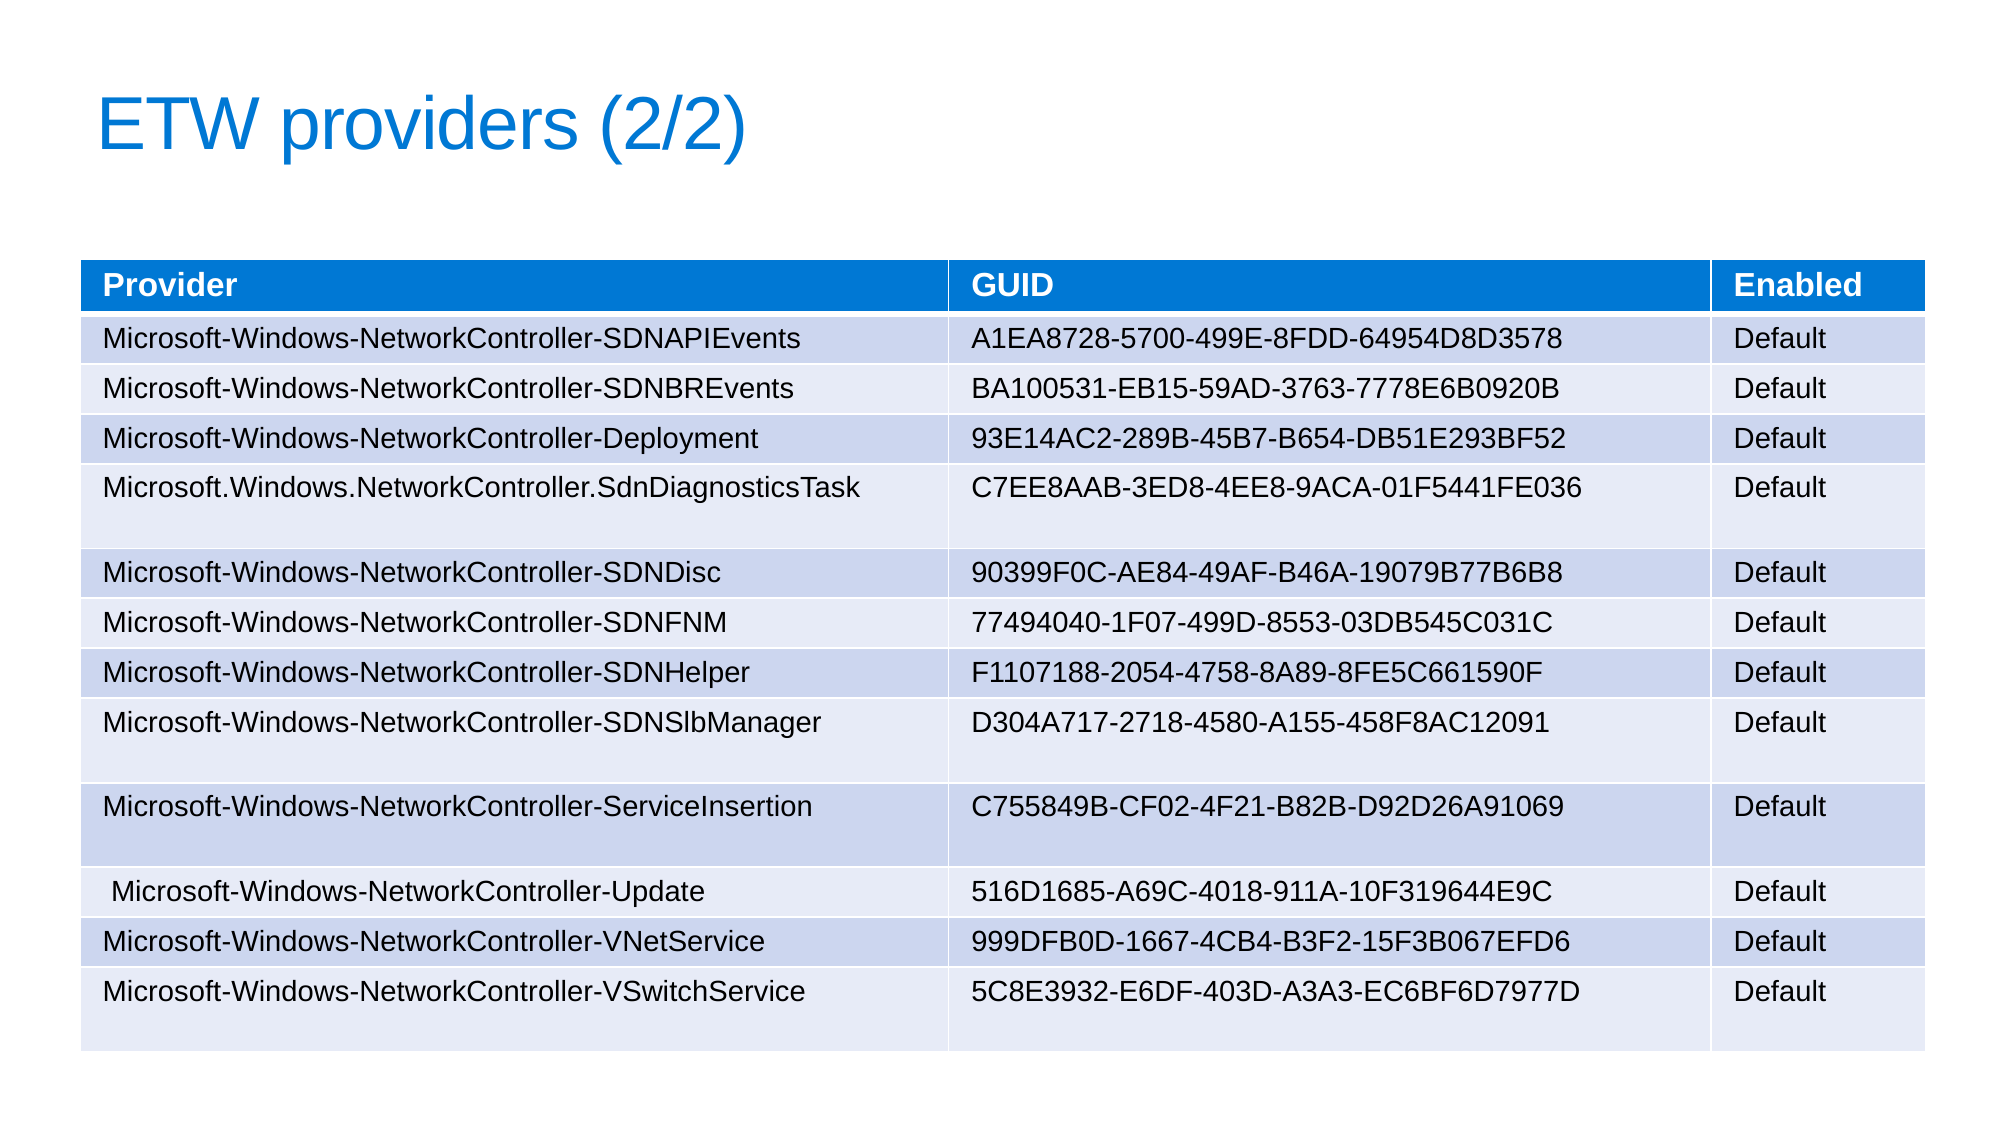

# ETW providers (2/2)
| Provider | GUID | Enabled |
| --- | --- | --- |
| Microsoft-Windows-NetworkController-SDNAPIEvents | A1EA8728-5700-499E-8FDD-64954D8D3578 | Default |
| Microsoft-Windows-NetworkController-SDNBREvents | BA100531-EB15-59AD-3763-7778E6B0920B | Default |
| Microsoft-Windows-NetworkController-Deployment | 93E14AC2-289B-45B7-B654-DB51E293BF52 | Default |
| Microsoft.Windows.NetworkController.SdnDiagnosticsTask | C7EE8AAB-3ED8-4EE8-9ACA-01F5441FE036 | Default |
| Microsoft-Windows-NetworkController-SDNDisc | 90399F0C-AE84-49AF-B46A-19079B77B6B8 | Default |
| Microsoft-Windows-NetworkController-SDNFNM | 77494040-1F07-499D-8553-03DB545C031C | Default |
| Microsoft-Windows-NetworkController-SDNHelper | F1107188-2054-4758-8A89-8FE5C661590F | Default |
| Microsoft-Windows-NetworkController-SDNSlbManager | D304A717-2718-4580-A155-458F8AC12091 | Default |
| Microsoft-Windows-NetworkController-ServiceInsertion | C755849B-CF02-4F21-B82B-D92D26A91069 | Default |
| Microsoft-Windows-NetworkController-Update | 516D1685-A69C-4018-911A-10F319644E9C | Default |
| Microsoft-Windows-NetworkController-VNetService | 999DFB0D-1667-4CB4-B3F2-15F3B067EFD6 | Default |
| Microsoft-Windows-NetworkController-VSwitchService | 5C8E3932-E6DF-403D-A3A3-EC6BF6D7977D | Default |